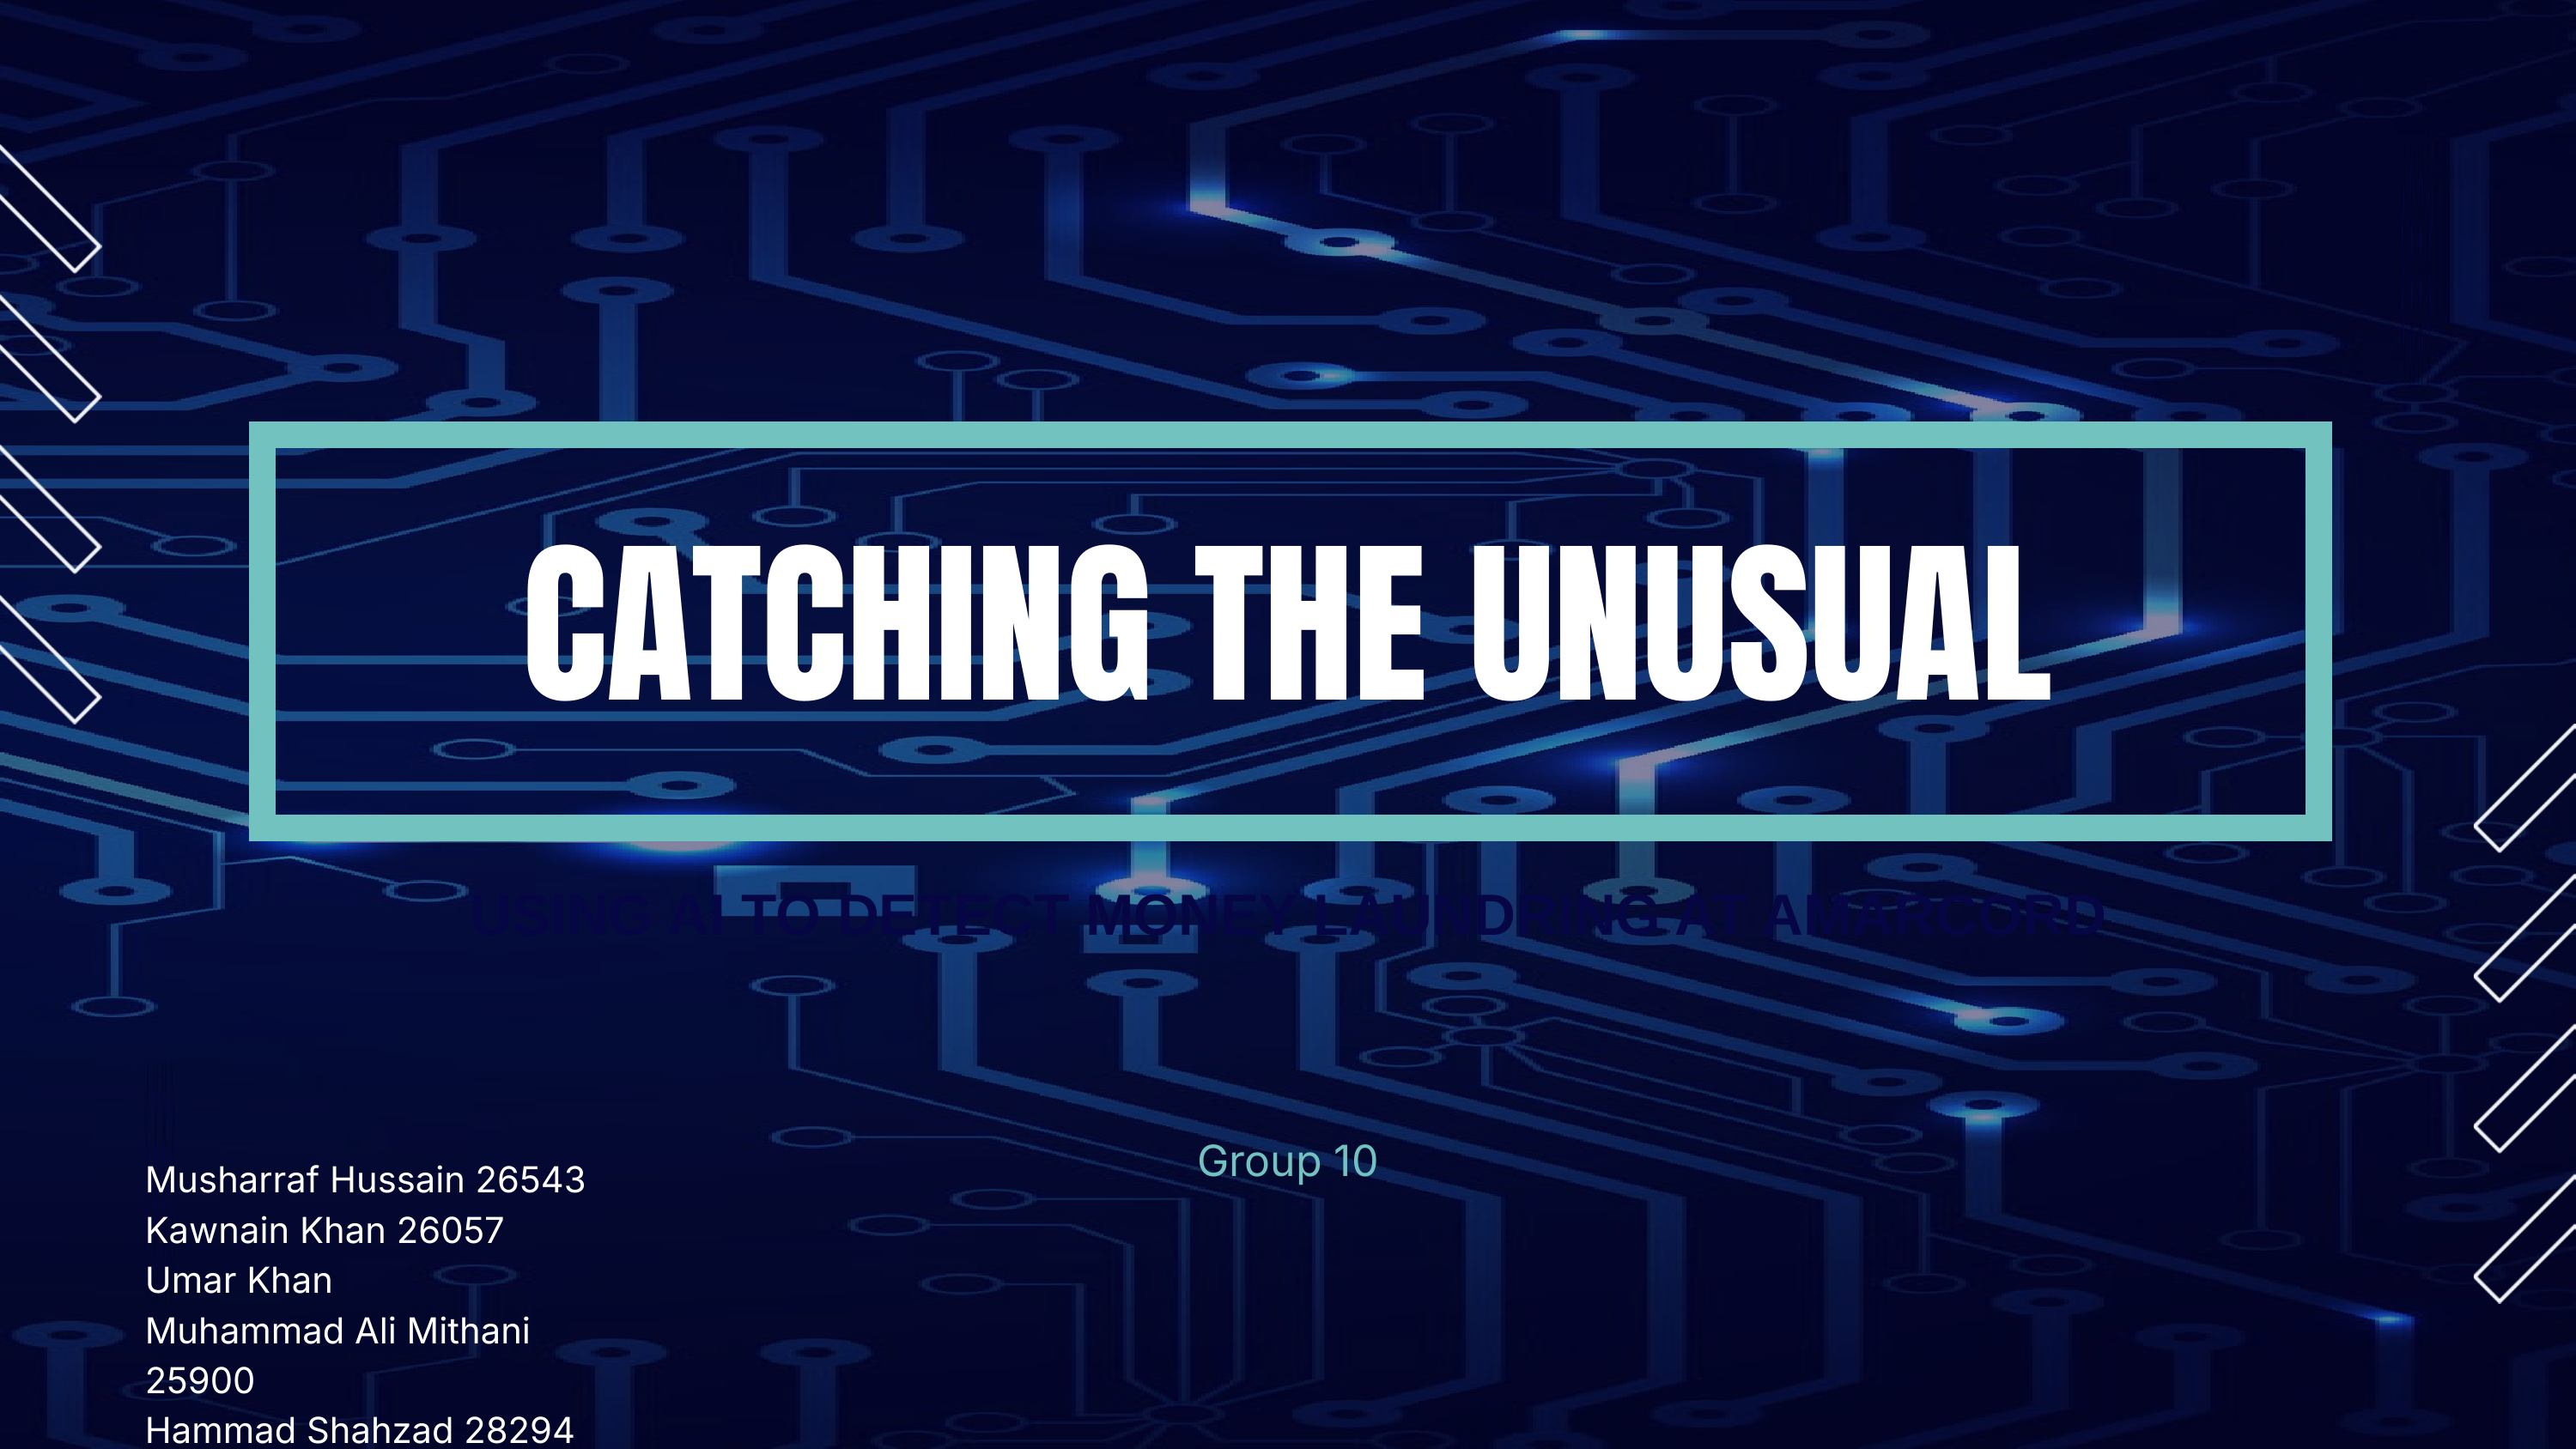

CATCHING THE UNUSUAL

USING AI TO DETECT MONEY LAUNDRING AT AMARCORD
Group 10
Musharraf Hussain 26543
Kawnain Khan 26057
Umar Khan
Muhammad Ali Mithani 25900
Hammad Shahzad 28294